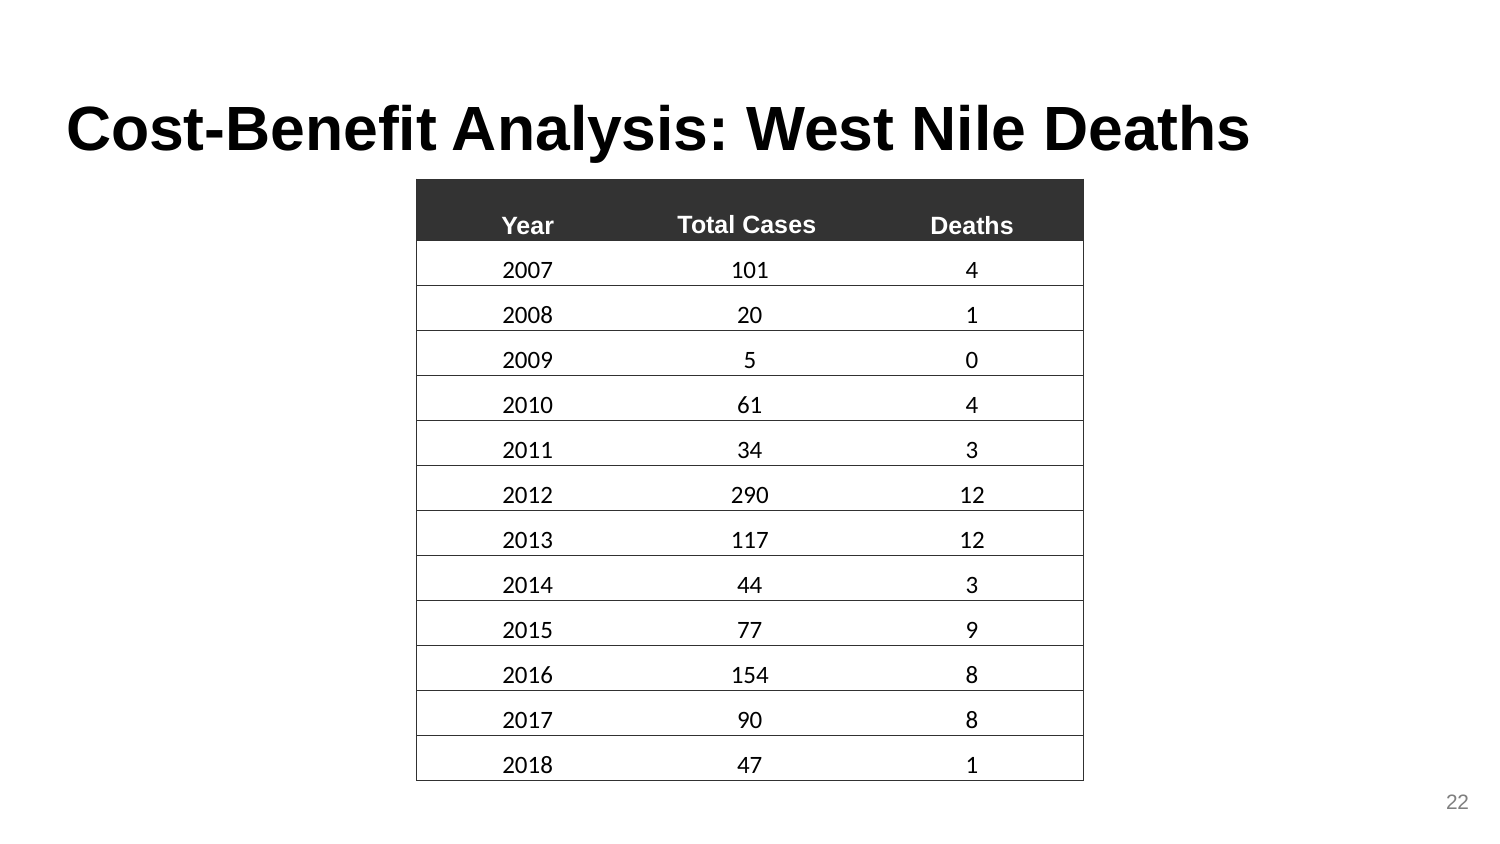

# Cost-Benefit Analysis: West Nile Deaths
| Year | Total Cases | Deaths |
| --- | --- | --- |
| 2007 | 101 | 4 |
| 2008 | 20 | 1 |
| 2009 | 5 | 0 |
| 2010 | 61 | 4 |
| 2011 | 34 | 3 |
| 2012 | 290 | 12 |
| 2013 | 117 | 12 |
| 2014 | 44 | 3 |
| 2015 | 77 | 9 |
| 2016 | 154 | 8 |
| 2017 | 90 | 8 |
| 2018 | 47 | 1 |

22